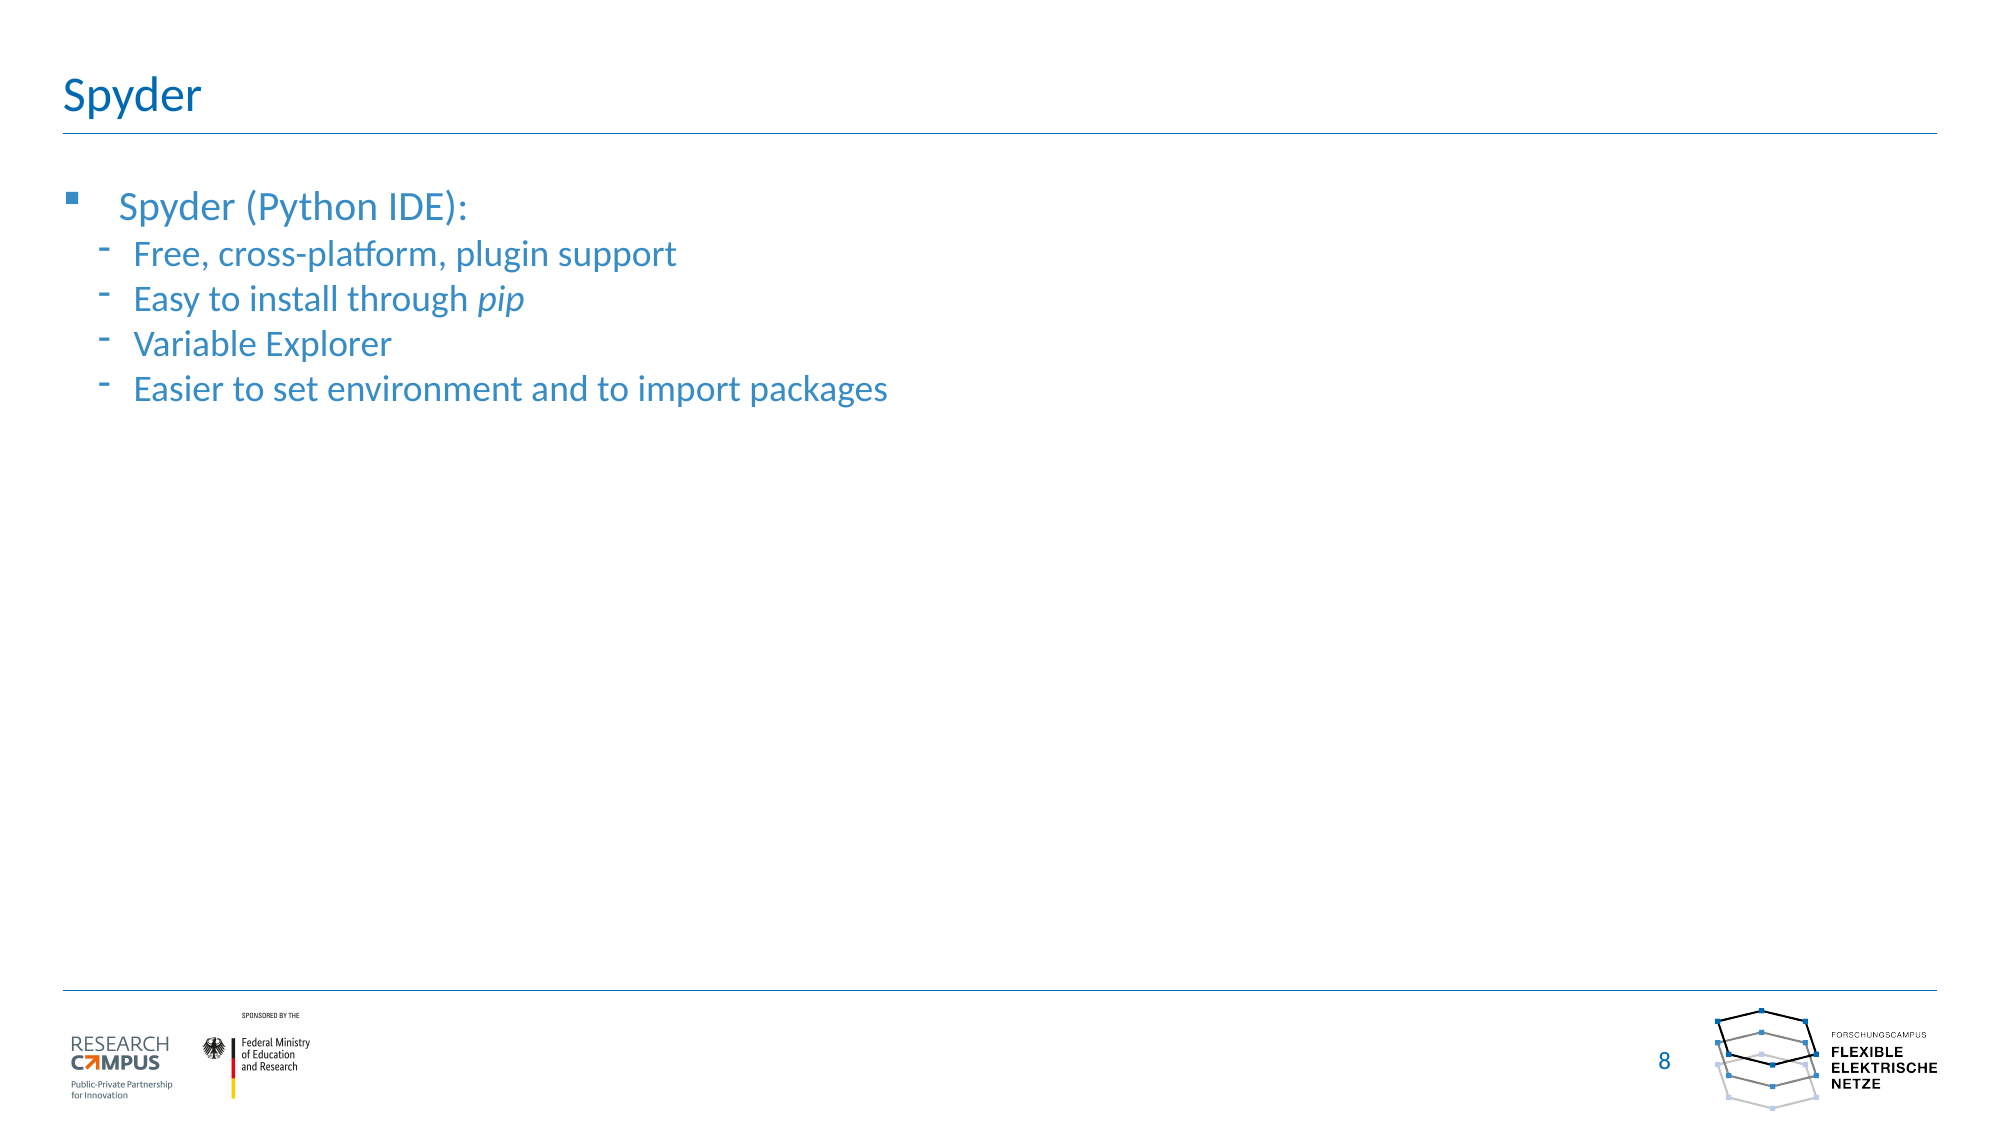

# Spyder
Spyder (Python IDE):
Free, cross-platform, plugin support
Easy to install through pip
Variable Explorer
Easier to set environment and to import packages